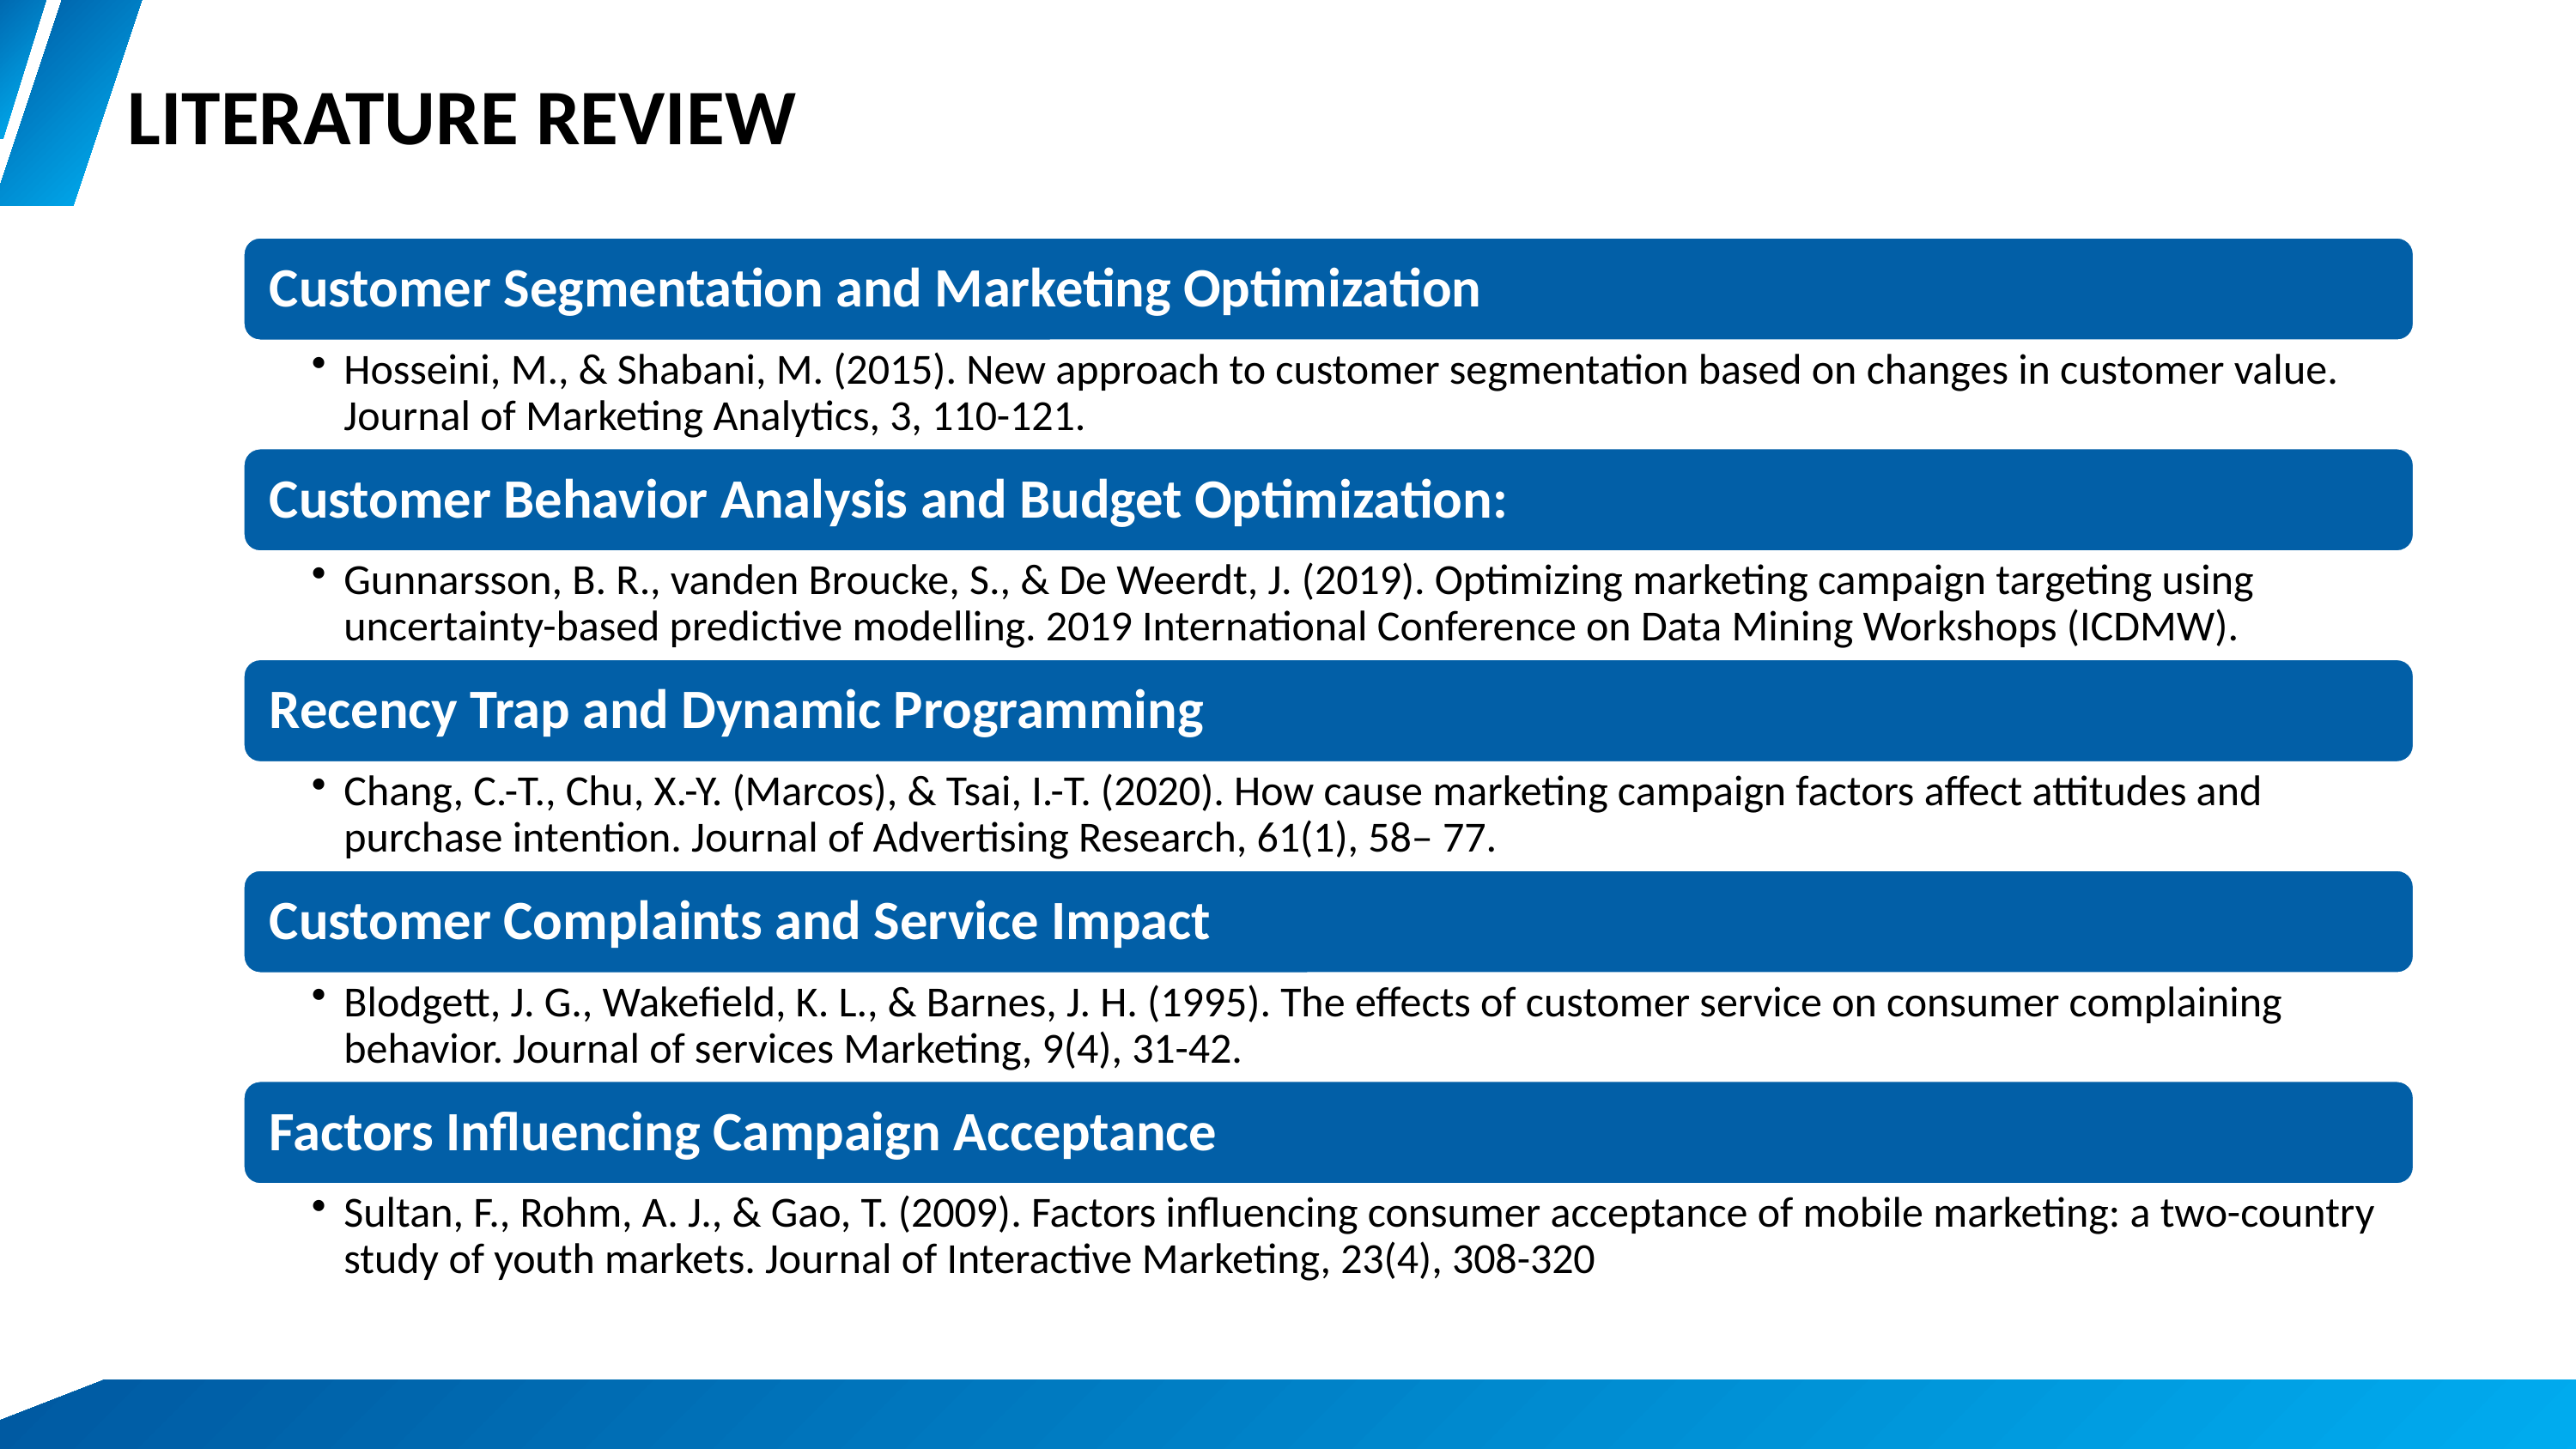

LITERATURE REVIEW
Customer Segmentation and Marketing Optimization
Hosseini, M., & Shabani, M. (2015). New approach to customer segmentation based on changes in customer value. Journal of Marketing Analytics, 3, 110-121.
Customer Behavior Analysis and Budget Optimization:
Gunnarsson, B. R., vanden Broucke, S., & De Weerdt, J. (2019). Optimizing marketing campaign targeting using uncertainty-based predictive modelling. 2019 International Conference on Data Mining Workshops (ICDMW).
Recency Trap and Dynamic Programming
Chang, C.-T., Chu, X.-Y. (Marcos), & Tsai, I.-T. (2020). How cause marketing campaign factors affect attitudes and purchase intention. Journal of Advertising Research, 61(1), 58– 77.
Customer Complaints and Service Impact
Blodgett, J. G., Wakefield, K. L., & Barnes, J. H. (1995). The effects of customer service on consumer complaining behavior. Journal of services Marketing, 9(4), 31-42.
Factors Influencing Campaign Acceptance
Sultan, F., Rohm, A. J., & Gao, T. (2009). Factors influencing consumer acceptance of mobile marketing: a two-country study of youth markets. Journal of Interactive Marketing, 23(4), 308-320